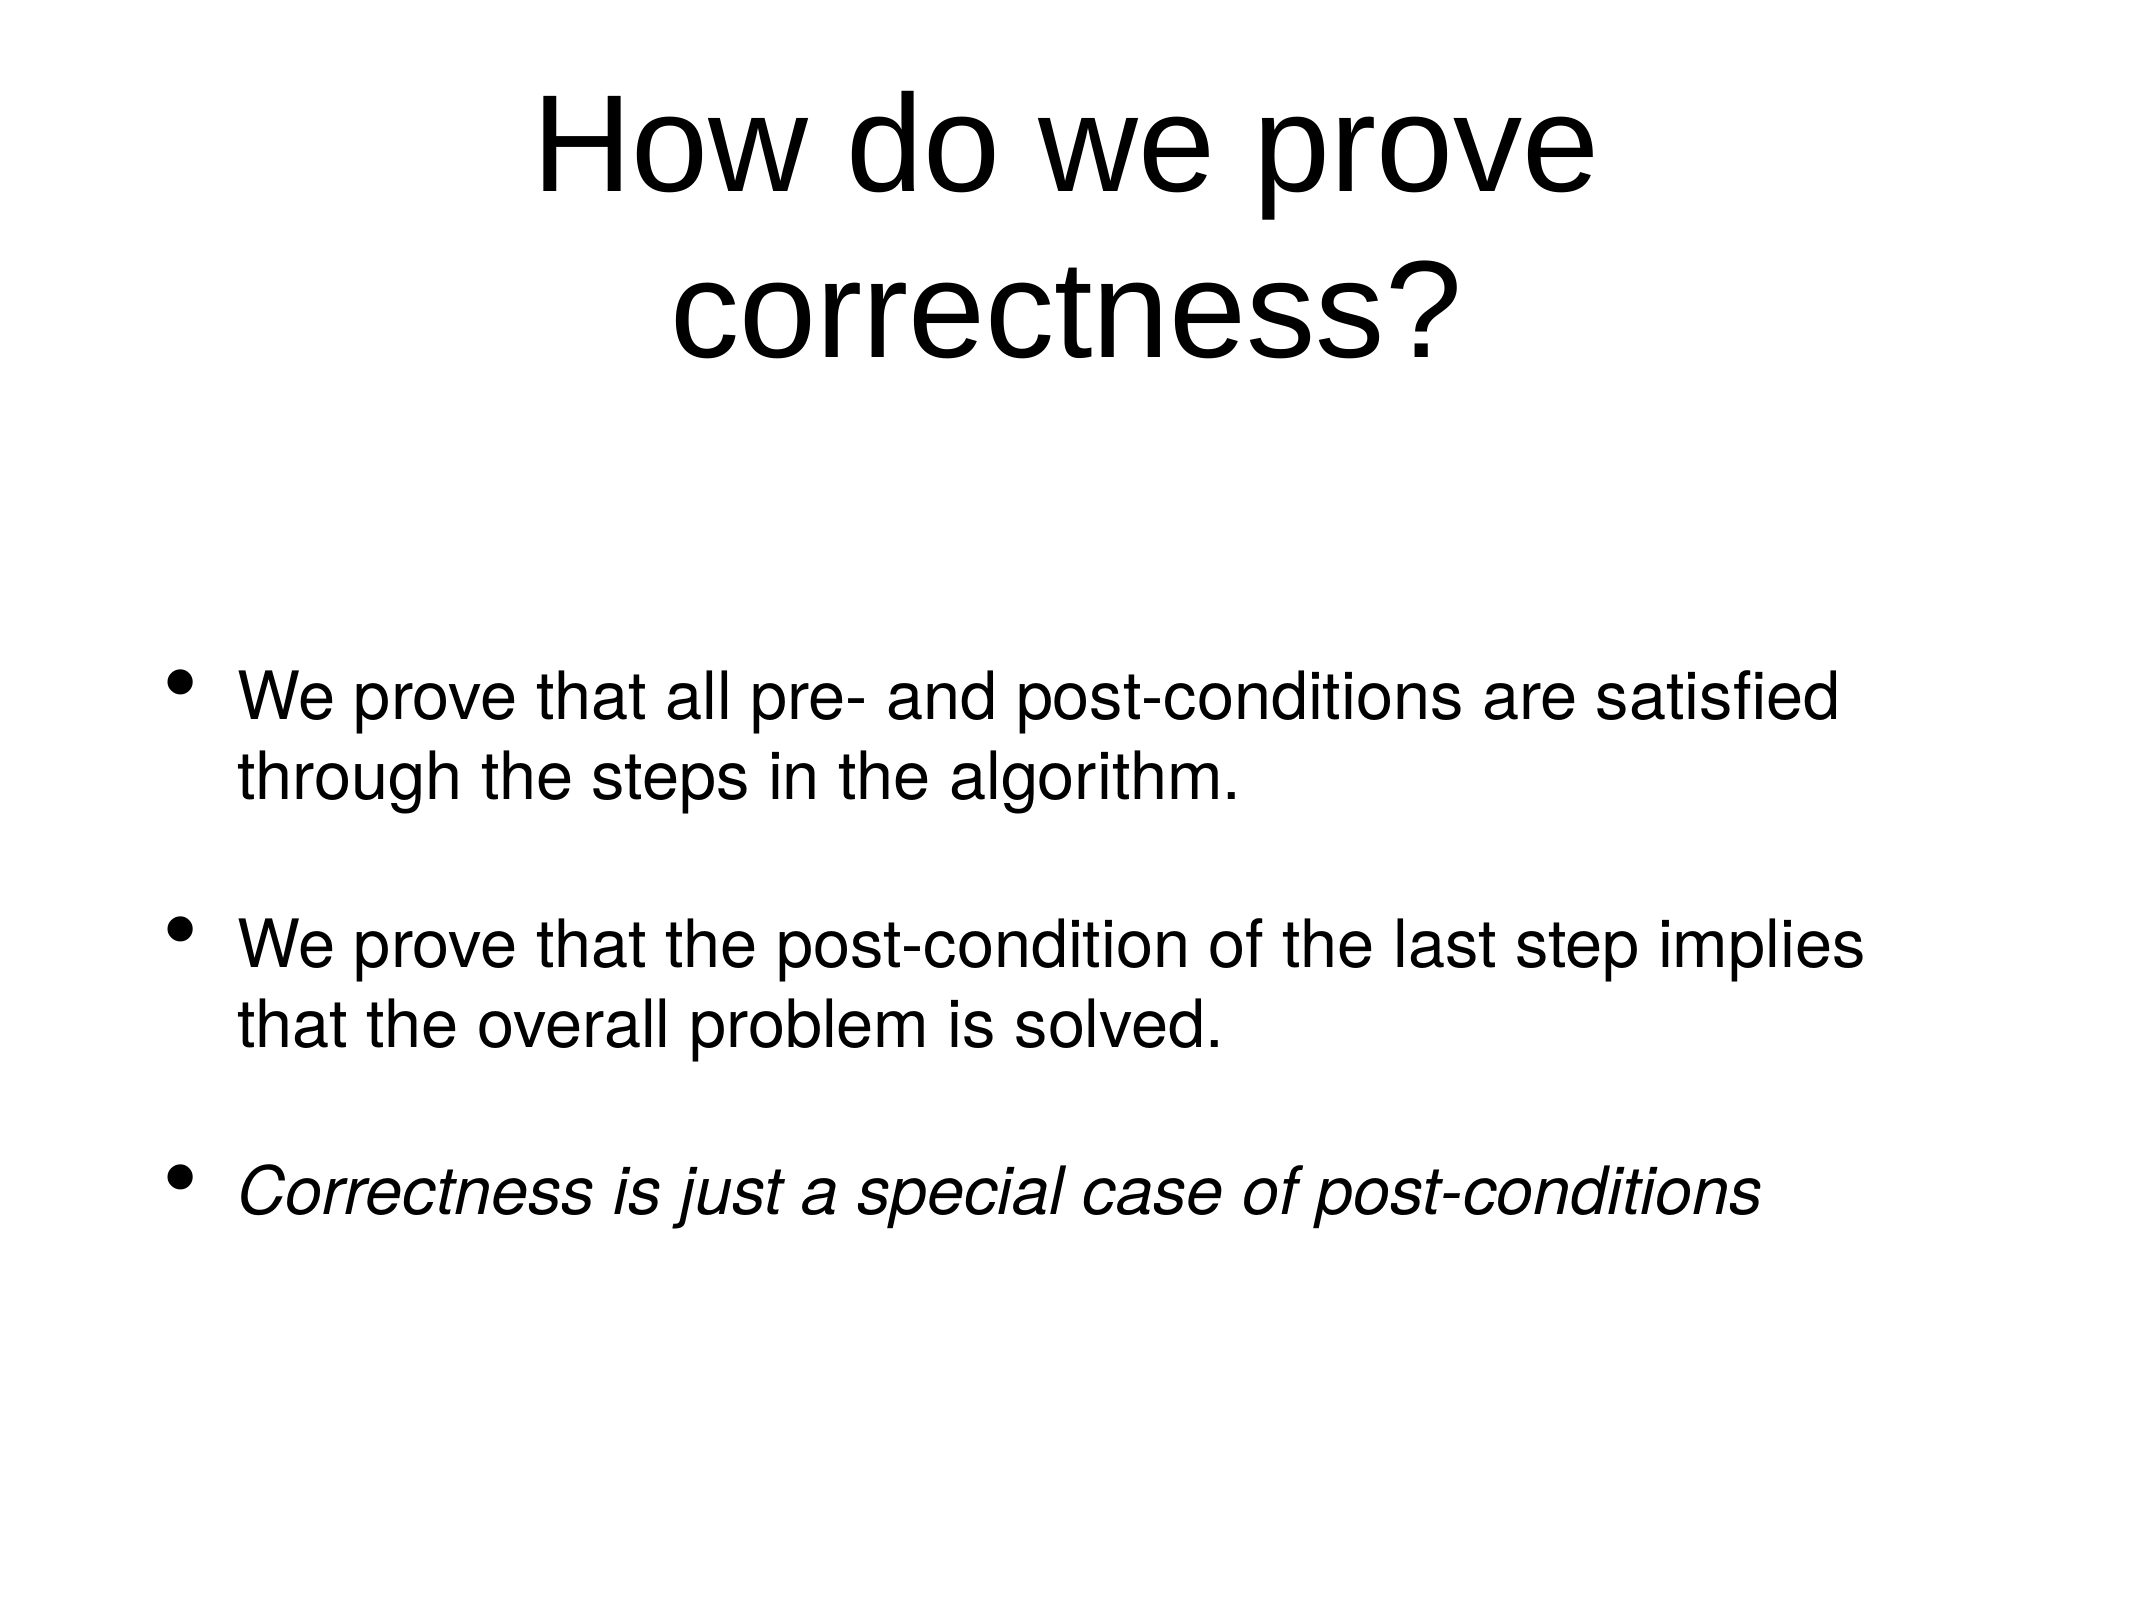

# How do we prove correctness?
We prove that all pre- and post-conditions are satisfied through the steps in the algorithm.
We prove that the post-condition of the last step implies that the overall problem is solved.
Correctness is just a special case of post-conditions